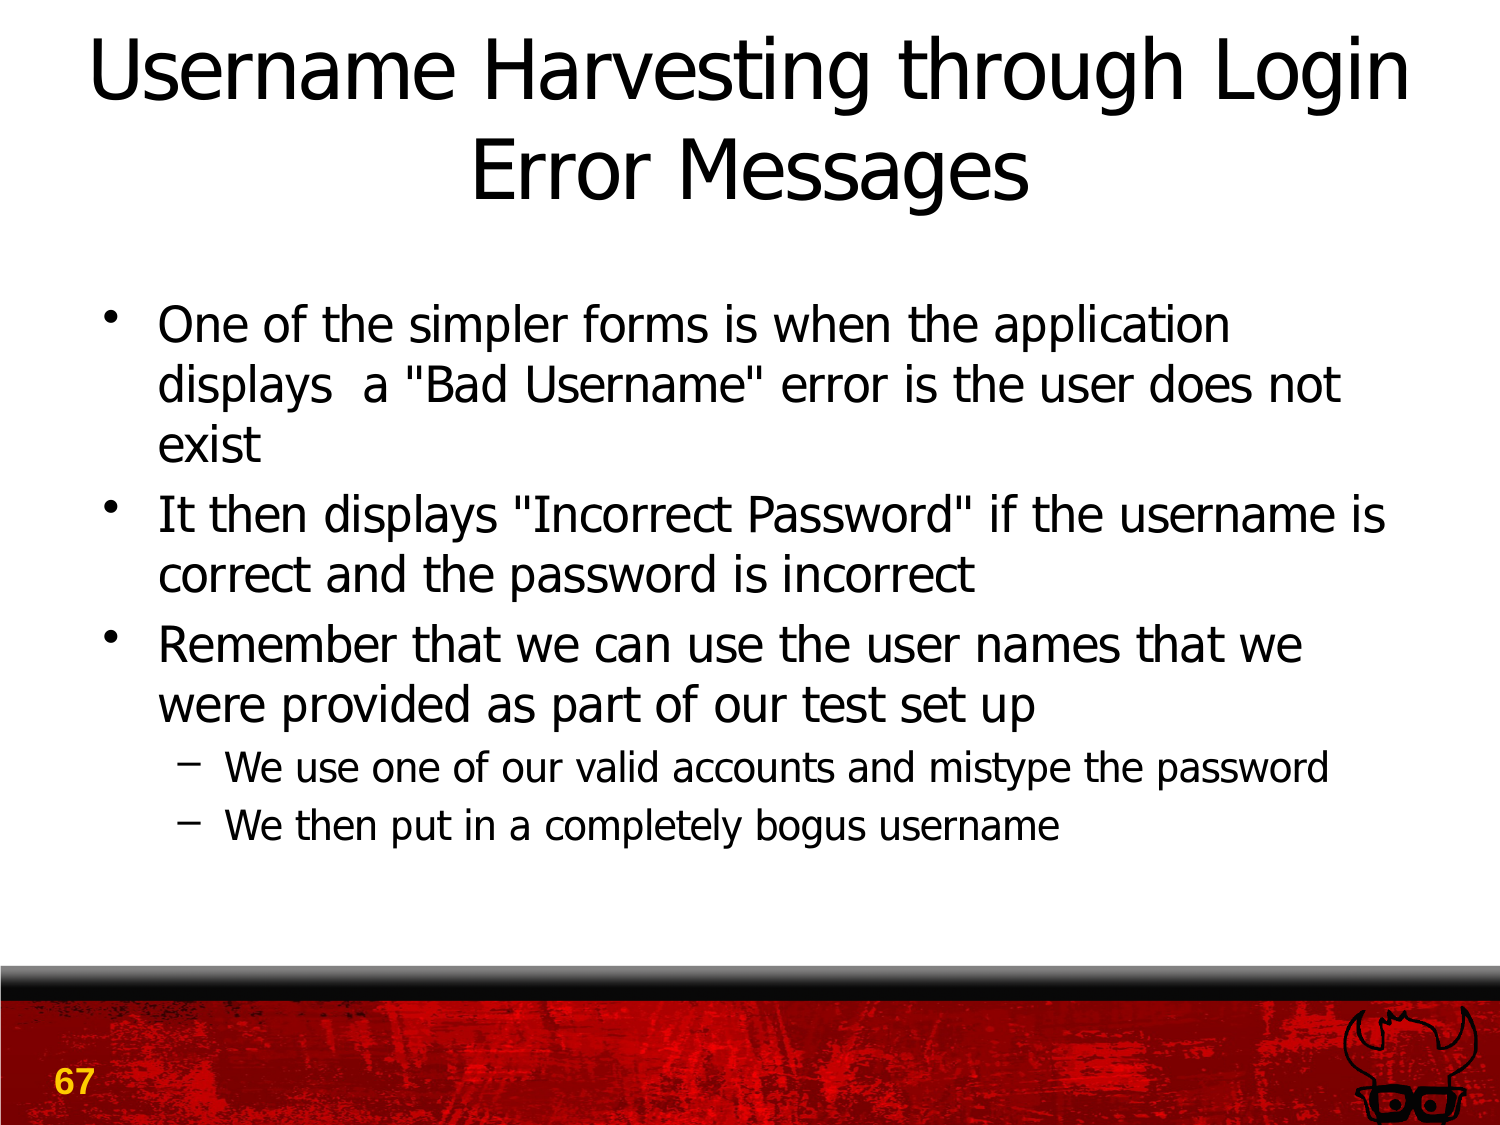

# Username Harvesting through Login Error Messages
One of the simpler forms is when the application displays  a "Bad Username" error is the user does not exist
It then displays "Incorrect Password" if the username is correct and the password is incorrect
Remember that we can use the user names that we were provided as part of our test set up
We use one of our valid accounts and mistype the password
We then put in a completely bogus username